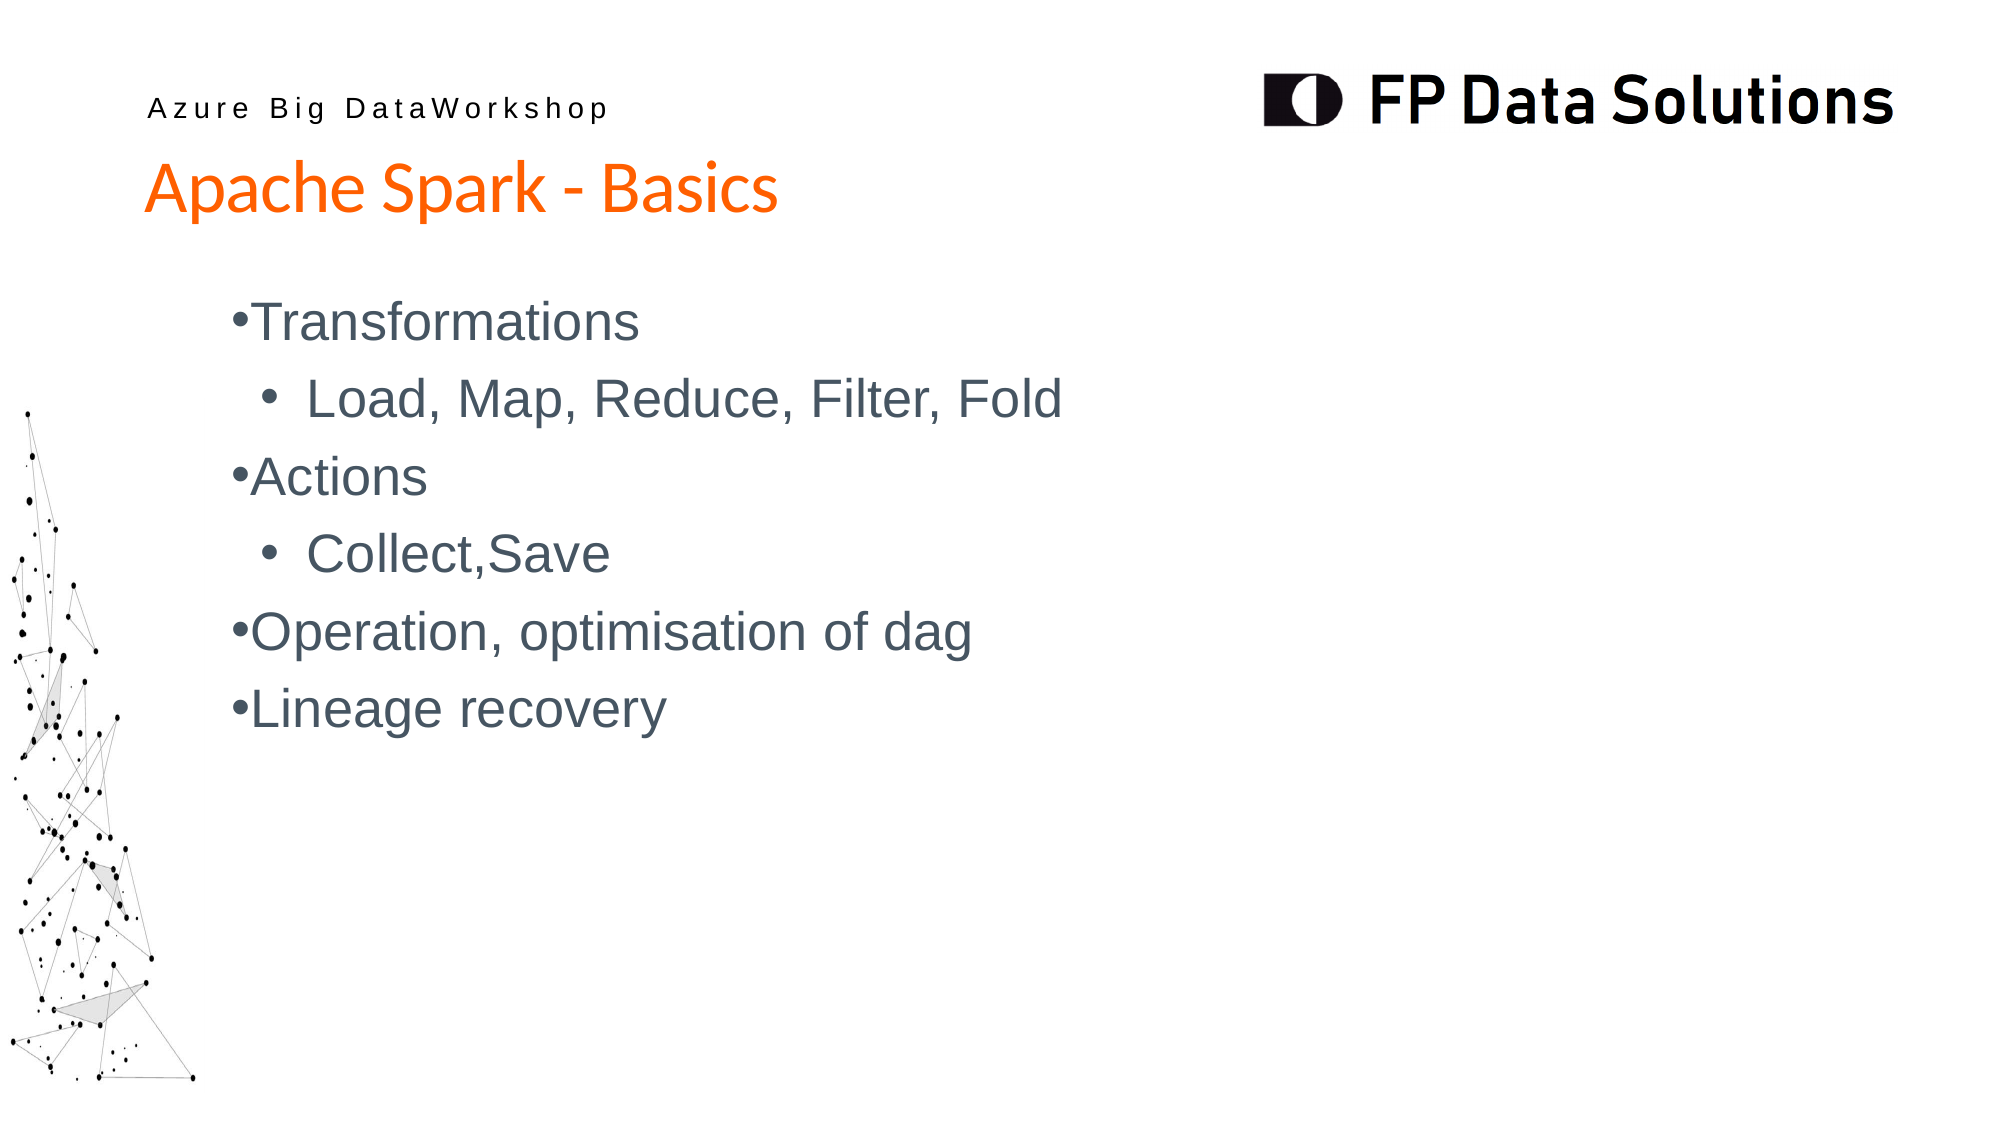

Apache Spark - Basics
Transformations
Load, Map, Reduce, Filter, Fold
Actions
Collect,Save
Operation, optimisation of dag
Lineage recovery